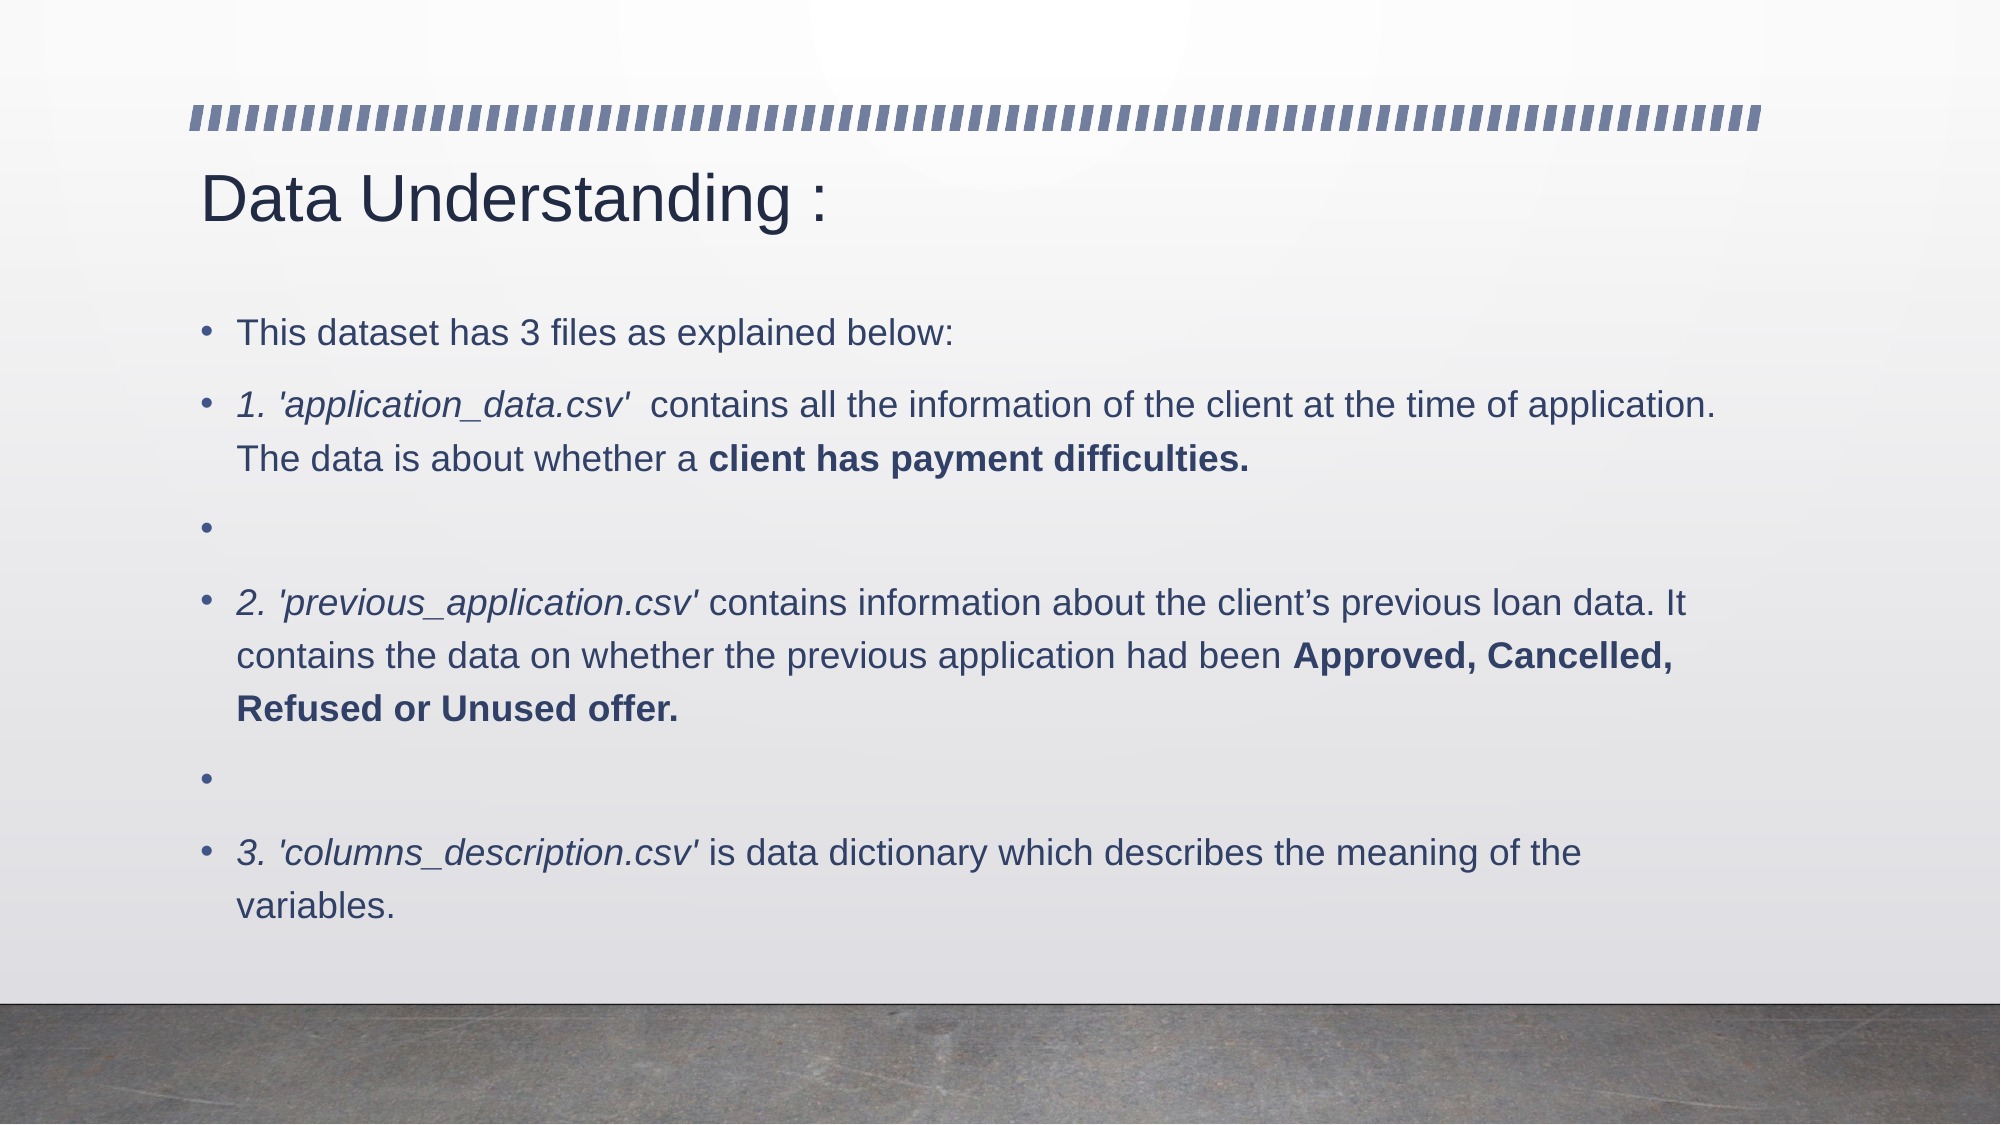

# Data Understanding :
This dataset has 3 files as explained below:
1. 'application_data.csv'  contains all the information of the client at the time of application.
The data is about whether a client has payment difficulties.

2. 'previous_application.csv' contains information about the client’s previous loan data. It contains the data on whether the previous application had been Approved, Cancelled, Refused or Unused offer.

3. 'columns_description.csv' is data dictionary which describes the meaning of the variables.